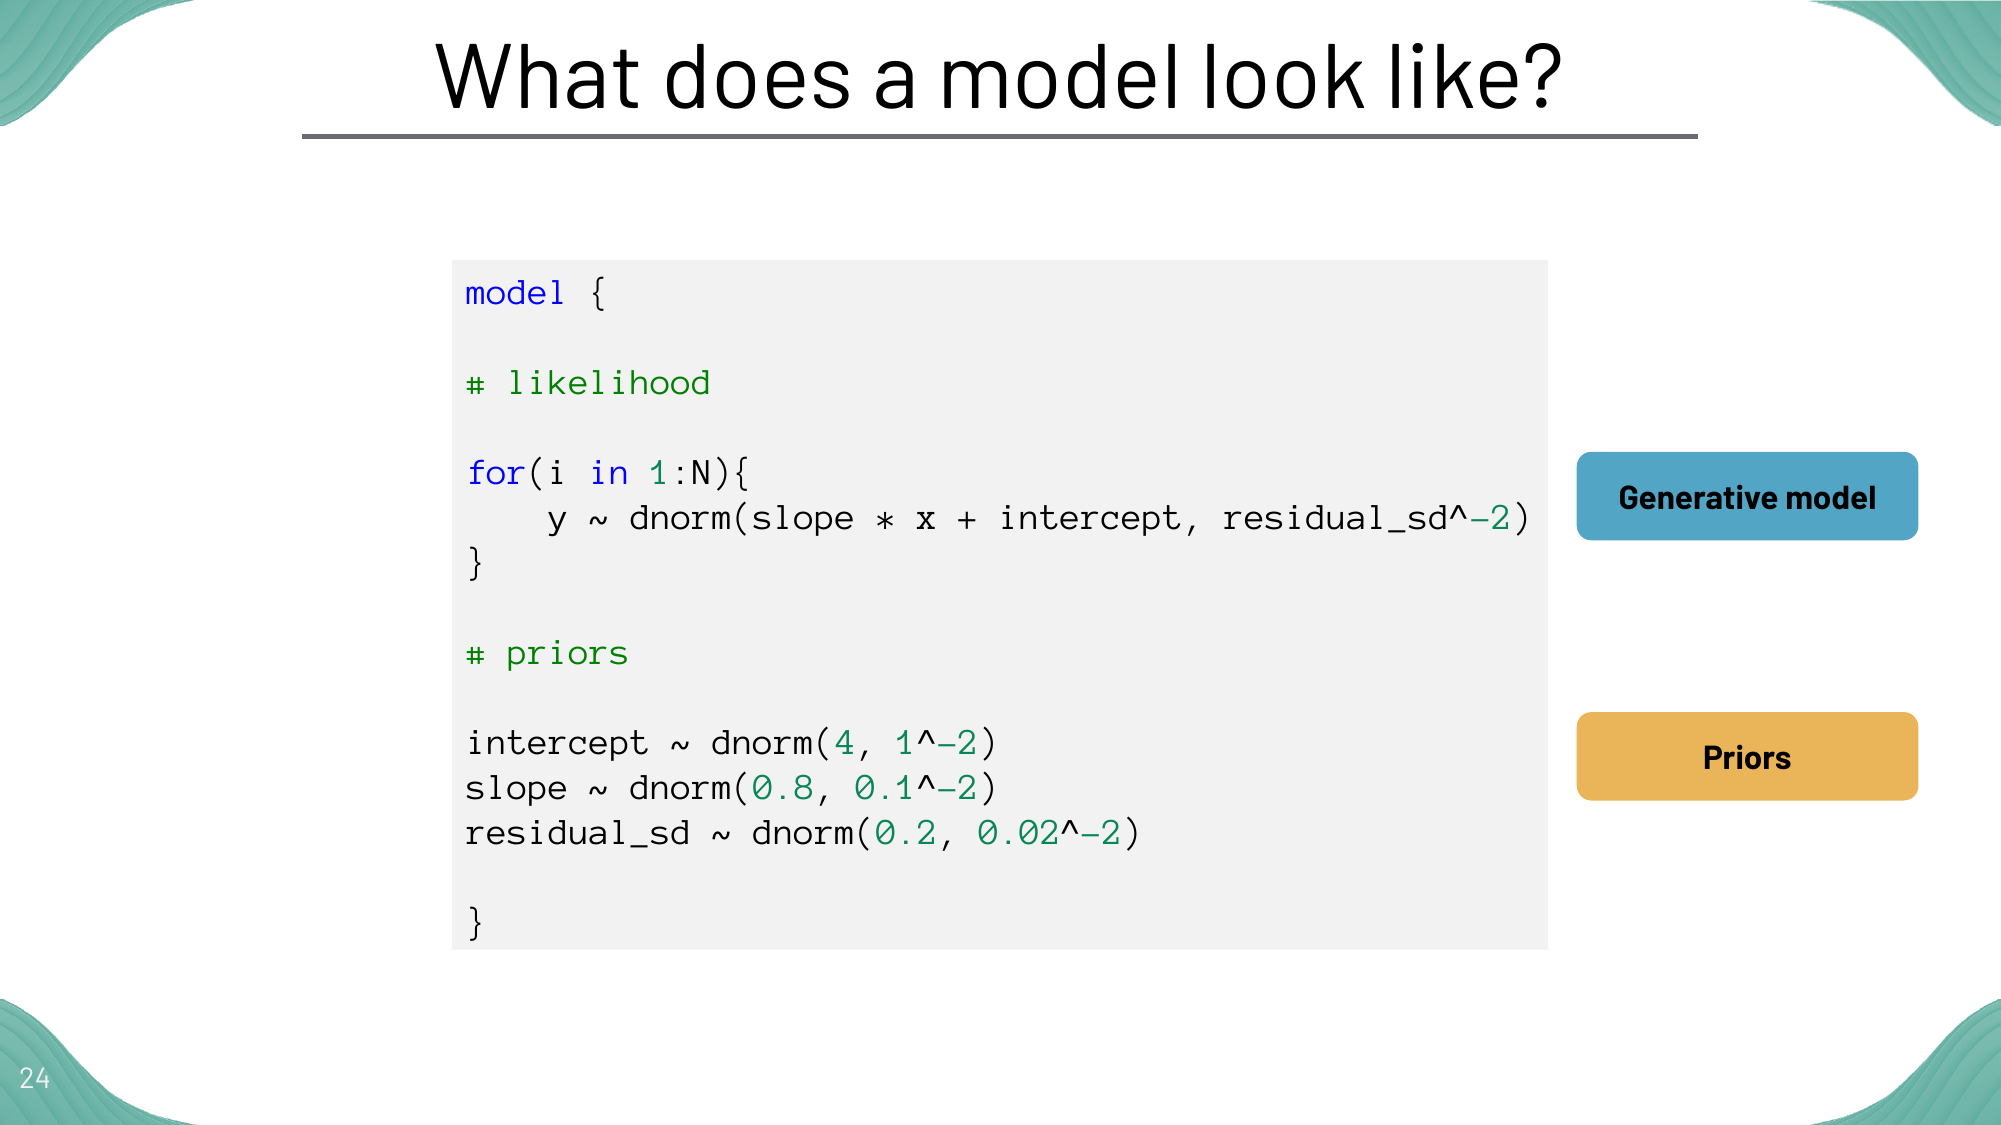

# What does a model look like?
model {

# likelihood

for(i in 1:N){
    y ~ dnorm(slope * x + intercept, residual_sd^-2)
}
# priors

intercept ~ dnorm(4, 1^-2)
slope ~ dnorm(0.8, 0.1^-2)
residual_sd ~ dnorm(0.2, 0.02^-2)

}
Generative model
Priors